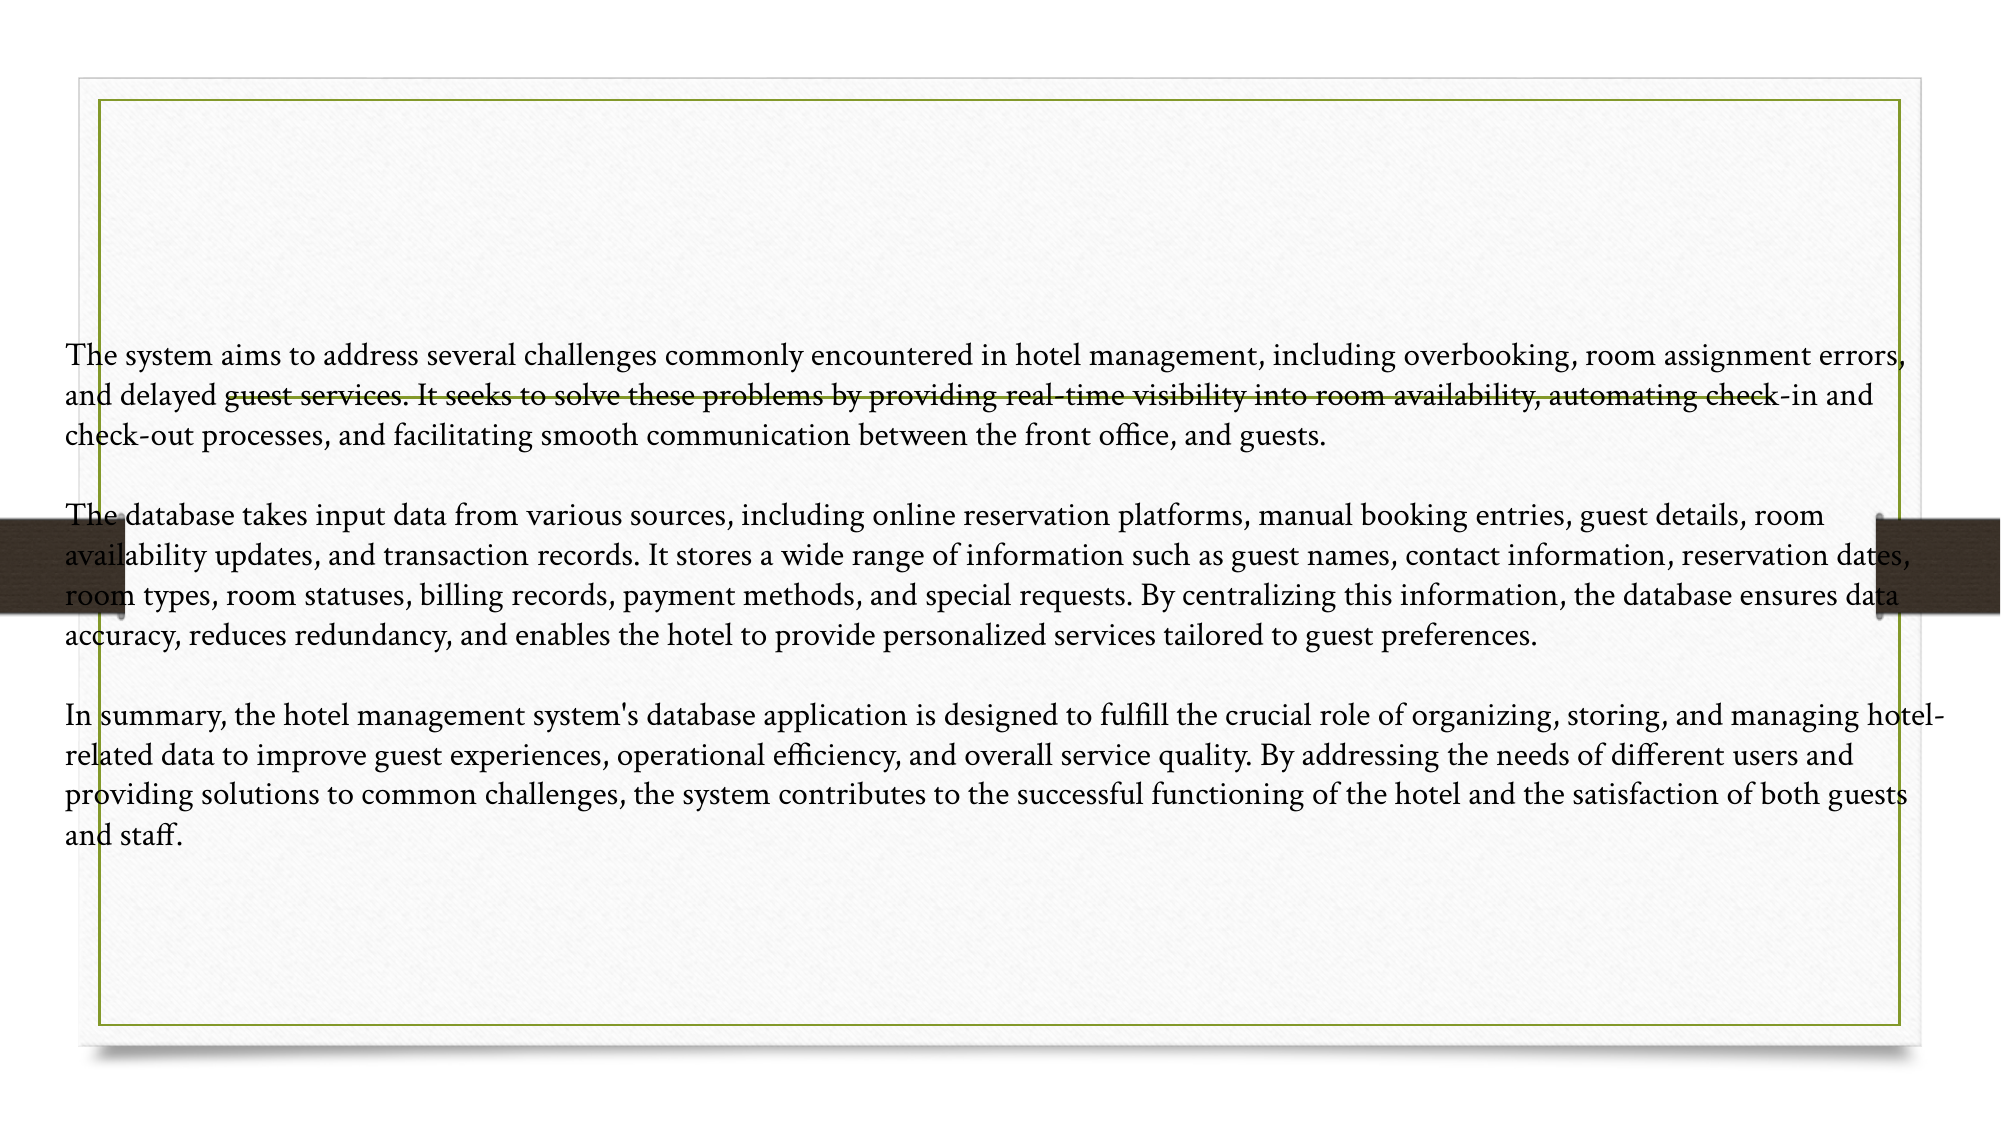

The system aims to address several challenges commonly encountered in hotel management, including overbooking, room assignment errors, and delayed guest services. It seeks to solve these problems by providing real-time visibility into room availability, automating check-in and check-out processes, and facilitating smooth communication between the front office, and guests.

The database takes input data from various sources, including online reservation platforms, manual booking entries, guest details, room availability updates, and transaction records. It stores a wide range of information such as guest names, contact information, reservation dates, room types, room statuses, billing records, payment methods, and special requests. By centralizing this information, the database ensures data accuracy, reduces redundancy, and enables the hotel to provide personalized services tailored to guest preferences.
In summary, the hotel management system's database application is designed to fulfill the crucial role of organizing, storing, and managing hotel-related data to improve guest experiences, operational efficiency, and overall service quality. By addressing the needs of different users and providing solutions to common challenges, the system contributes to the successful functioning of the hotel and the satisfaction of both guests and staff.